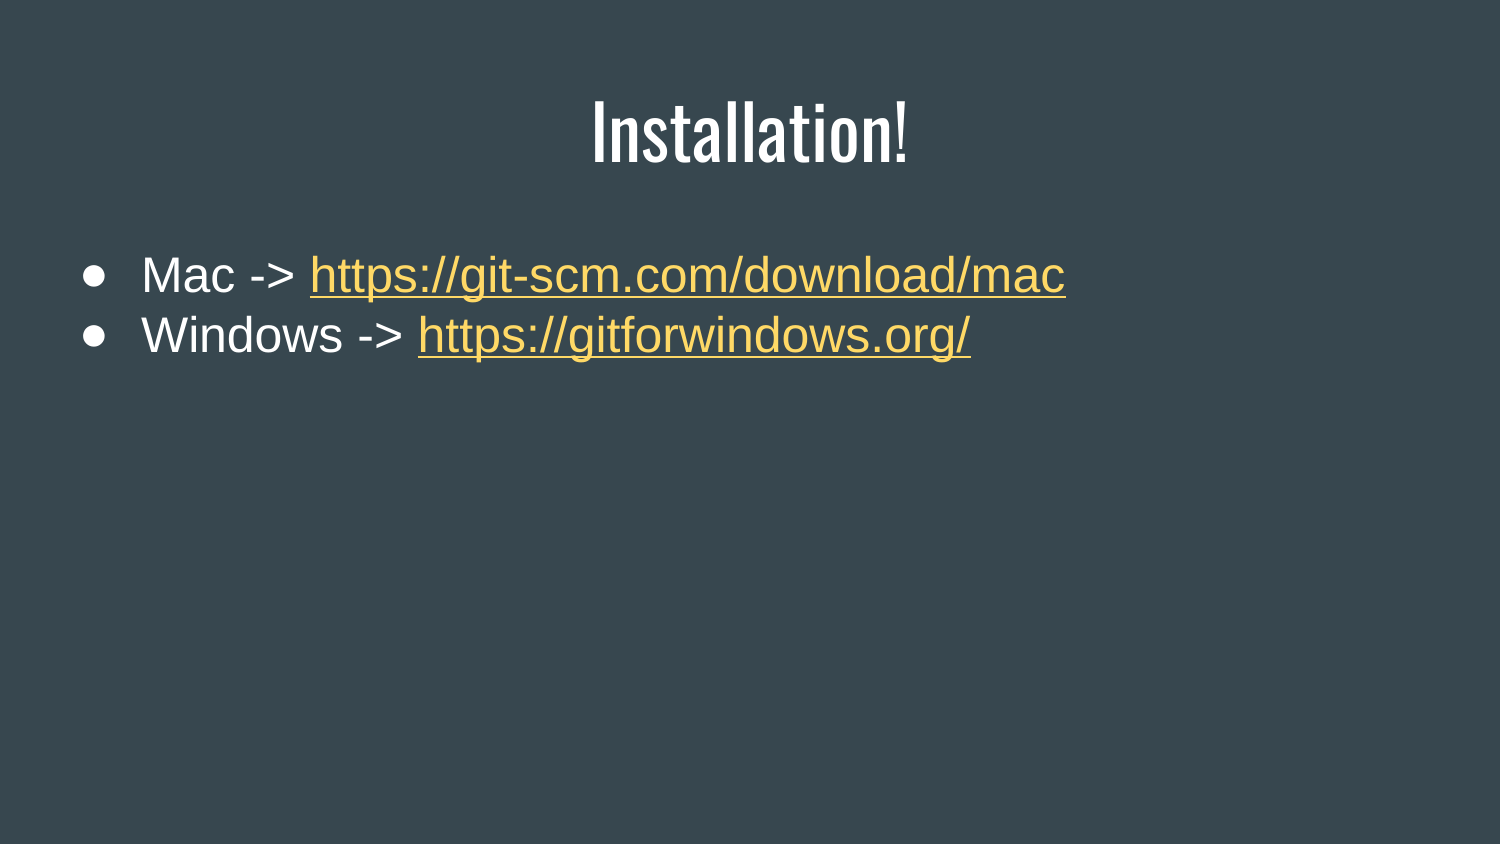

# Installation!
Mac -> https://git-scm.com/download/mac
Windows -> https://gitforwindows.org/